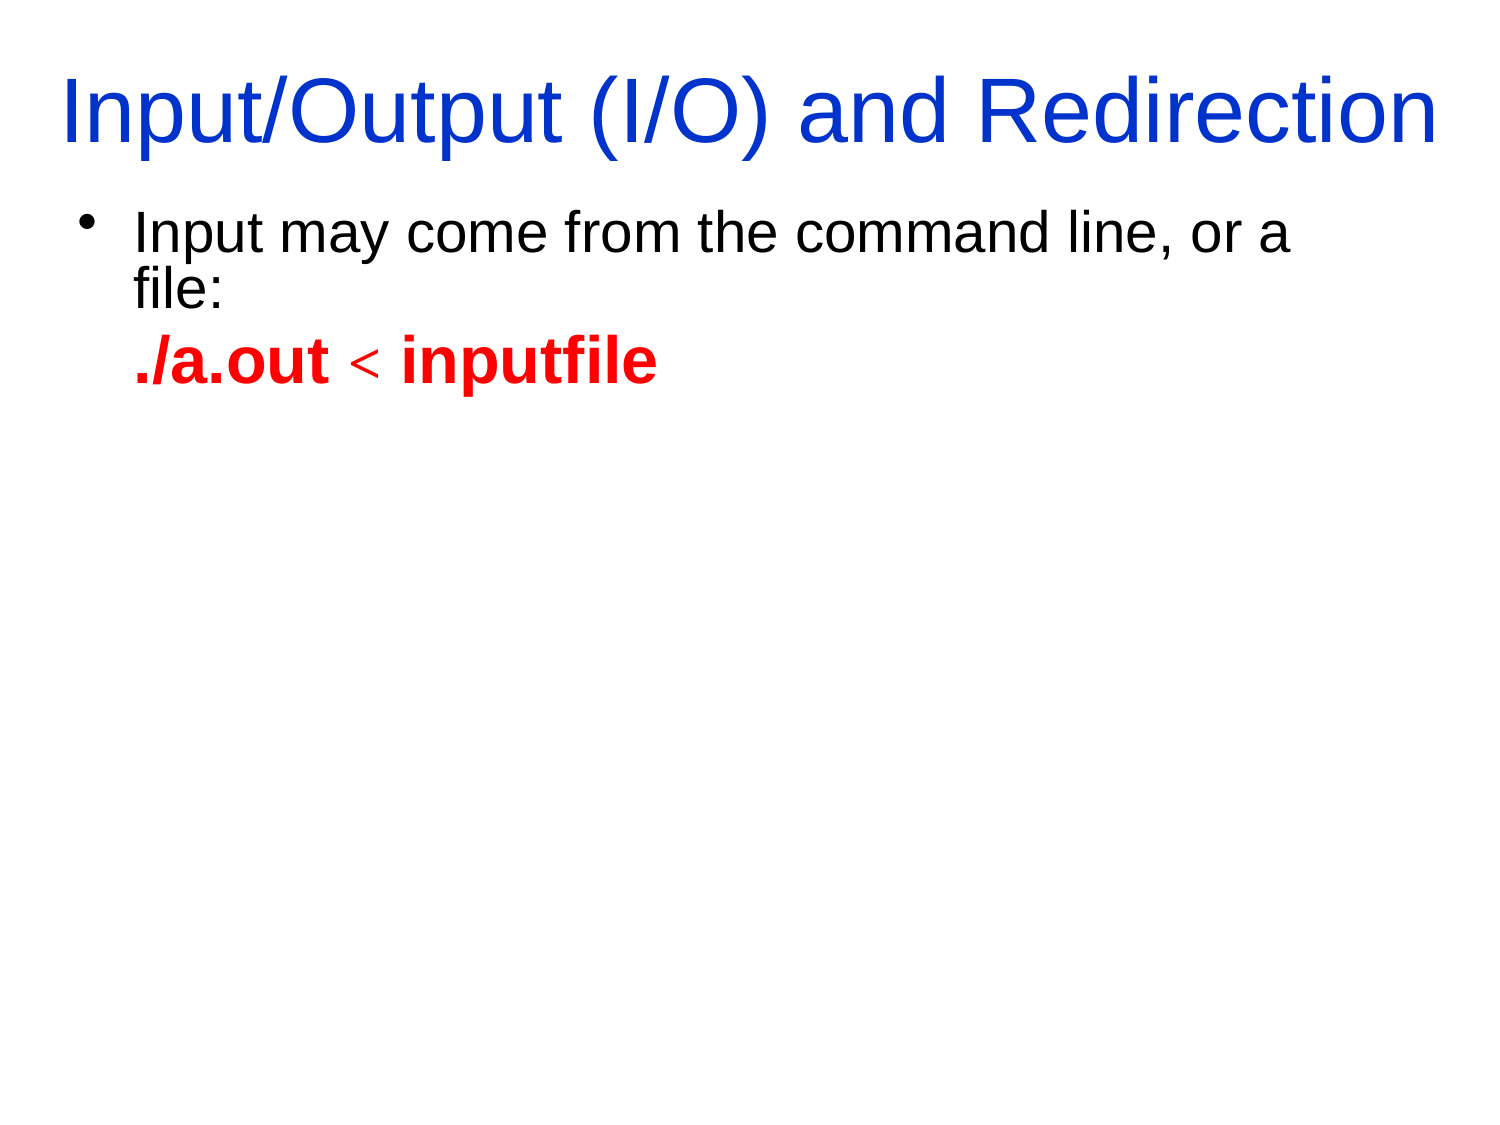

Input/Output (I/O) and Redirection
Input may come from the command line, or a file:
	./a.out < inputfile